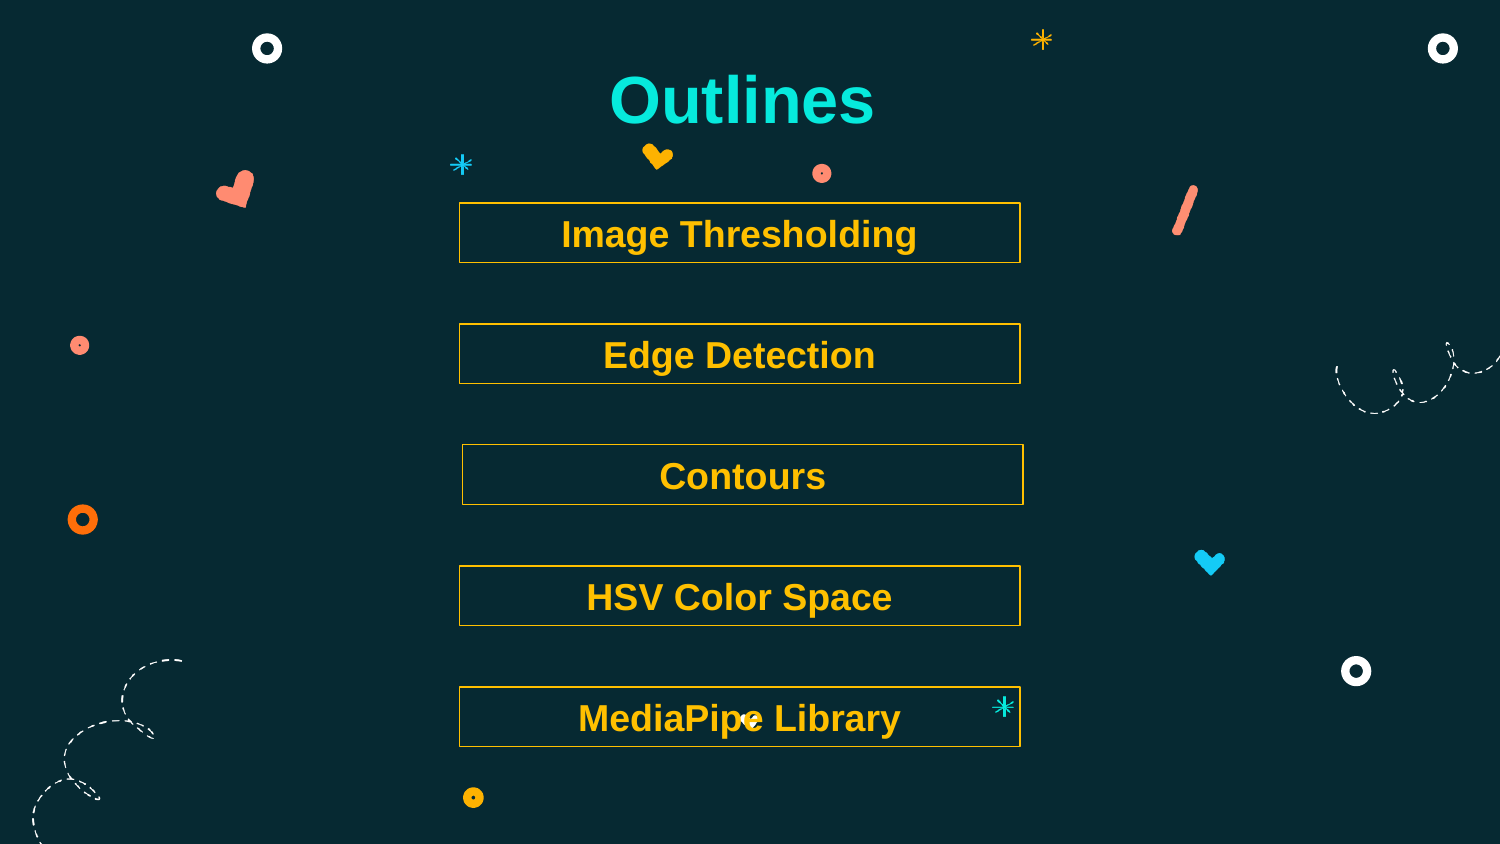

# Outlines
Image Thresholding
Edge Detection
Contours
HSV Color Space
MediaPipe Library